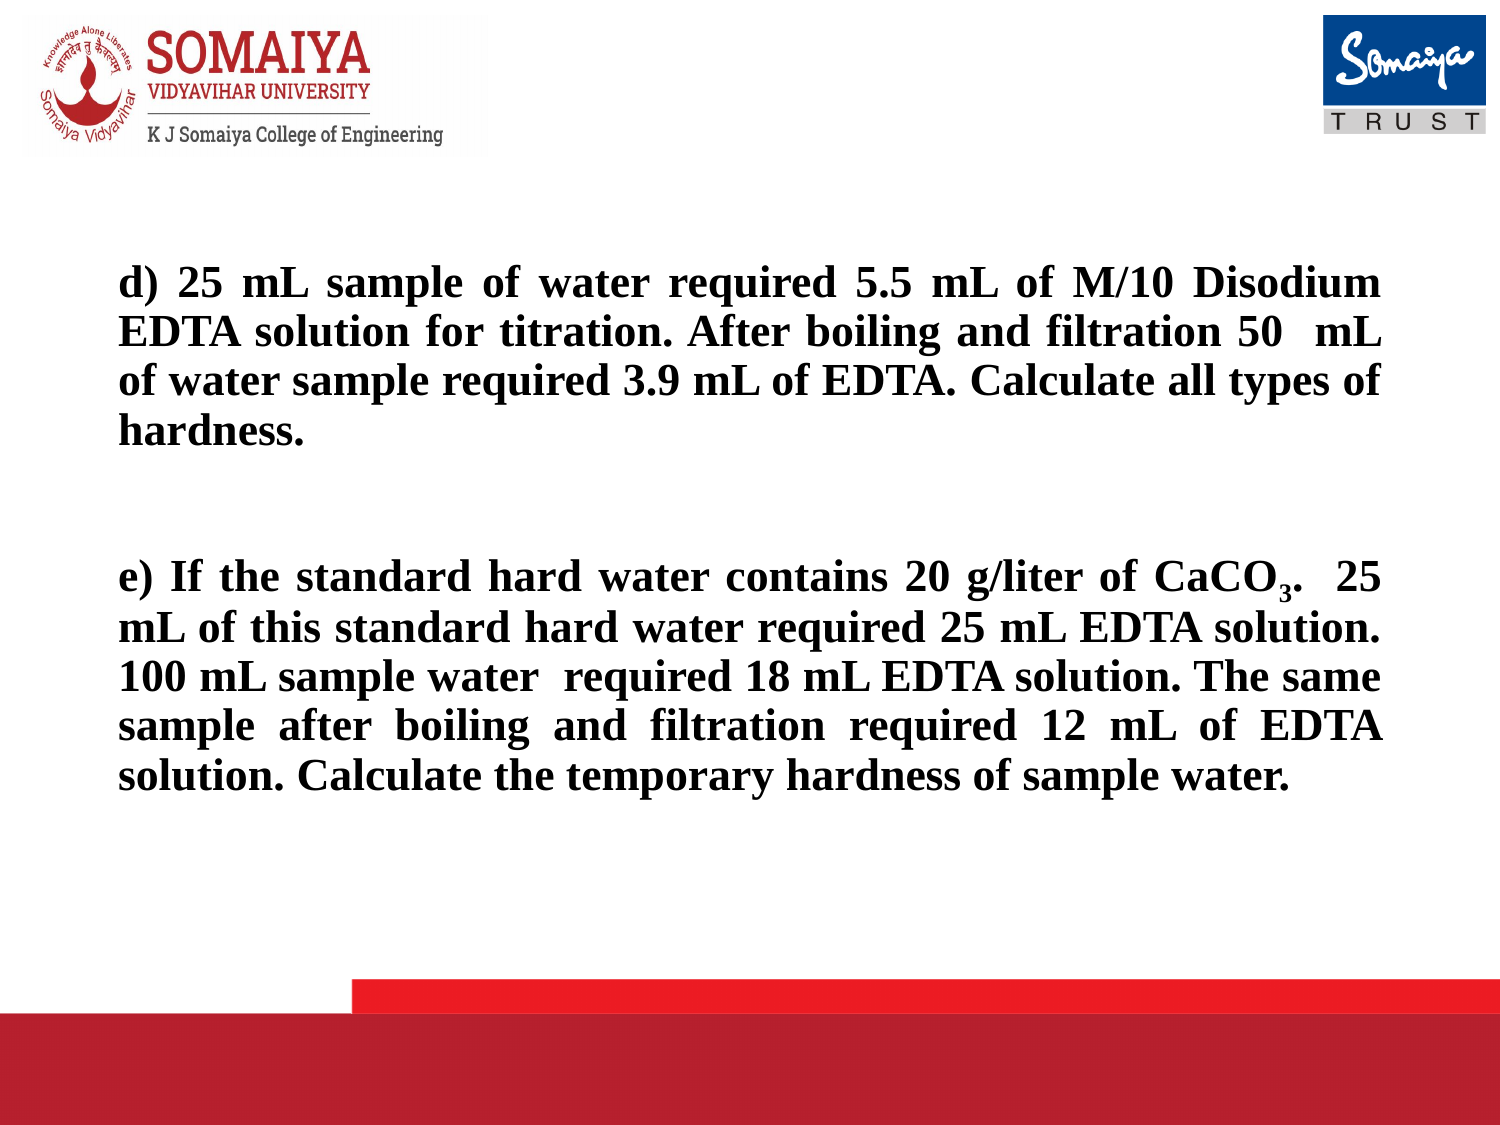

d) 25 mL sample of water required 5.5 mL of M/10 Disodium EDTA solution for titration. After boiling and filtration 50  mL of water sample required 3.9 mL of EDTA. Calculate all types of hardness.

e) If the standard hard water contains 20 g/liter of CaCO3.  25 mL of this standard hard water required 25 mL EDTA solution. 100 mL sample water  required 18 mL EDTA solution. The same sample after boiling and filtration required 12 mL of EDTA solution. Calculate the temporary hardness of sample water.